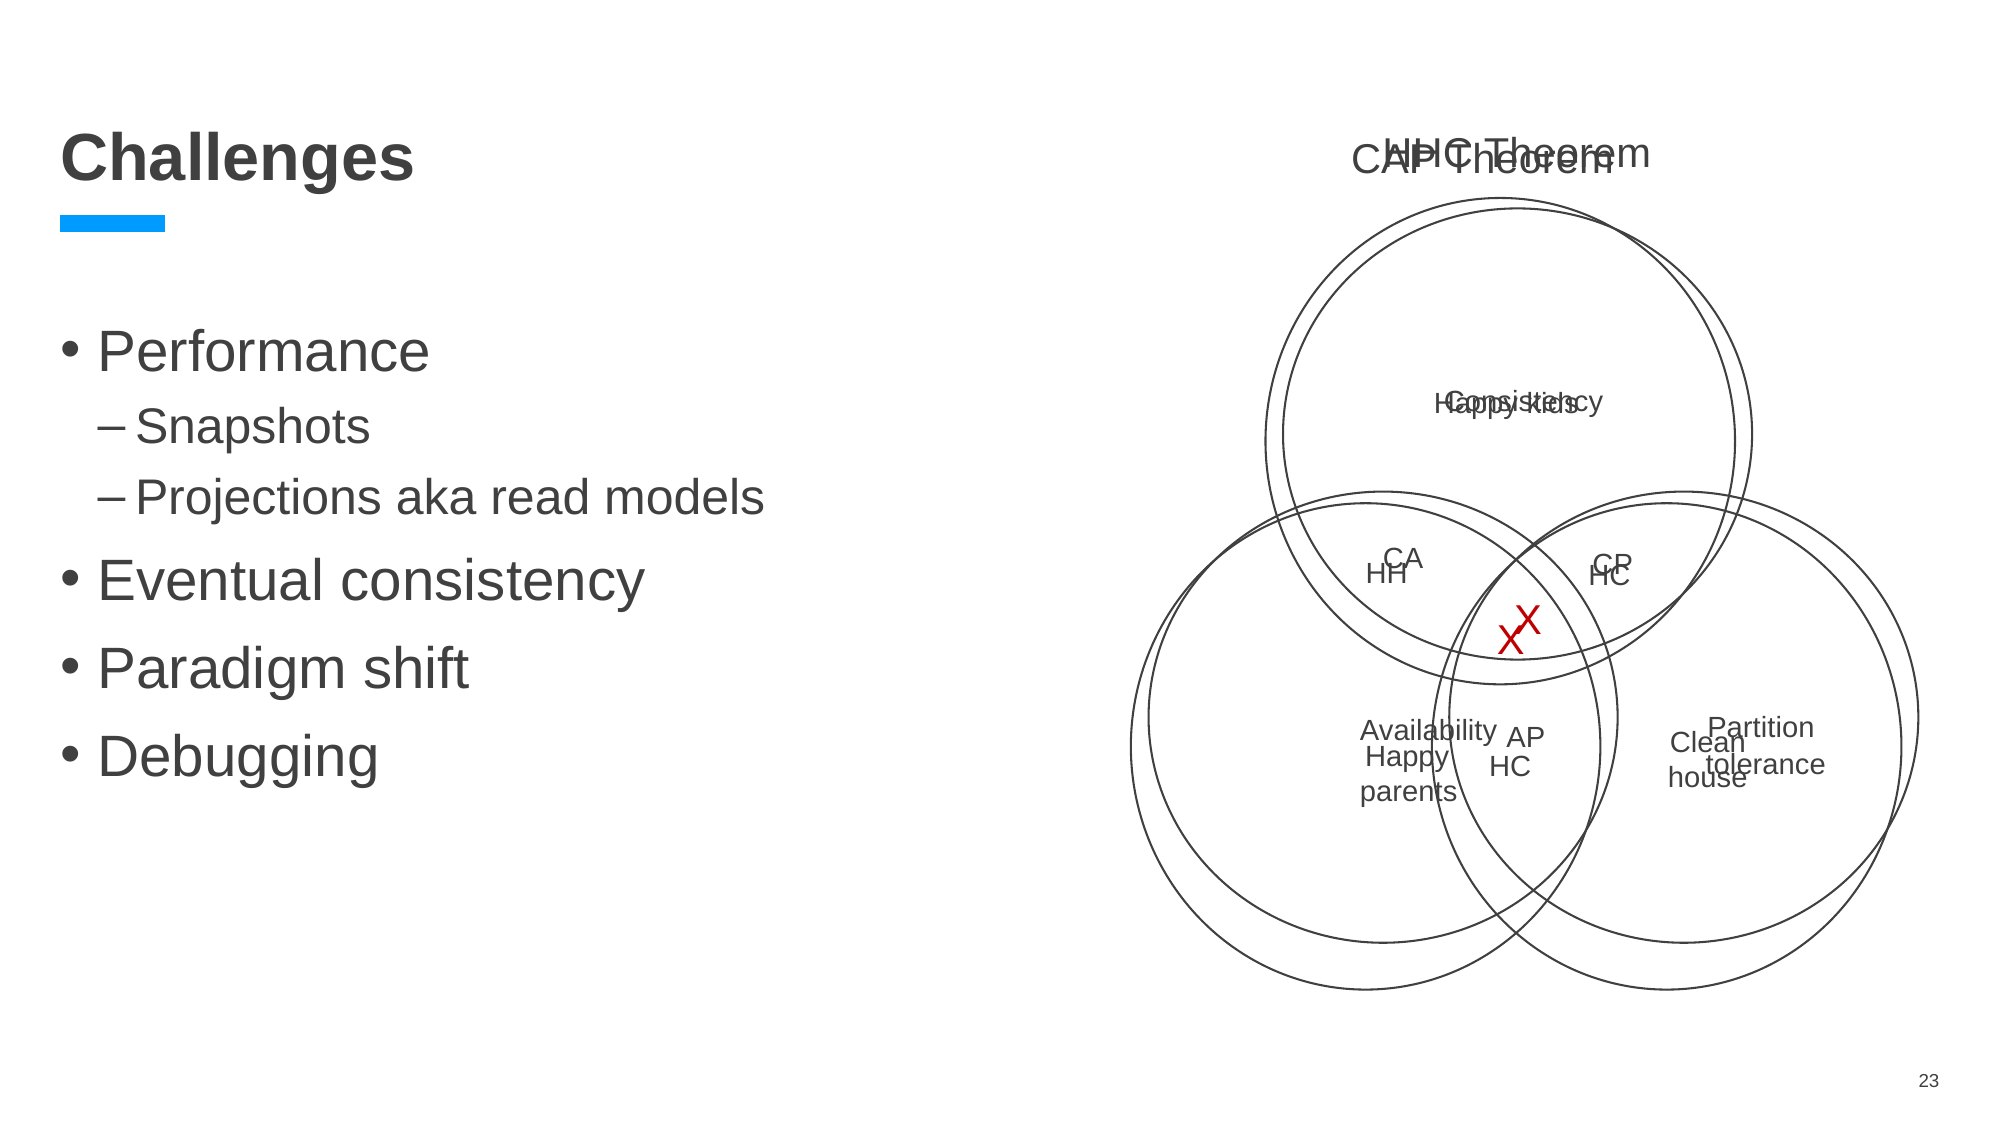

# Challenges
HHC Theorem
CAP Theorem

   Consistency

           Availability
       Partition
          tolerance
CA
AP
X
CP

   Happy kids

           Happy
parents
Clean
house
HH
HC
X
HC

Performance
Snapshots
Projections aka read models
Eventual consistency
Paradigm shift
Debugging

23